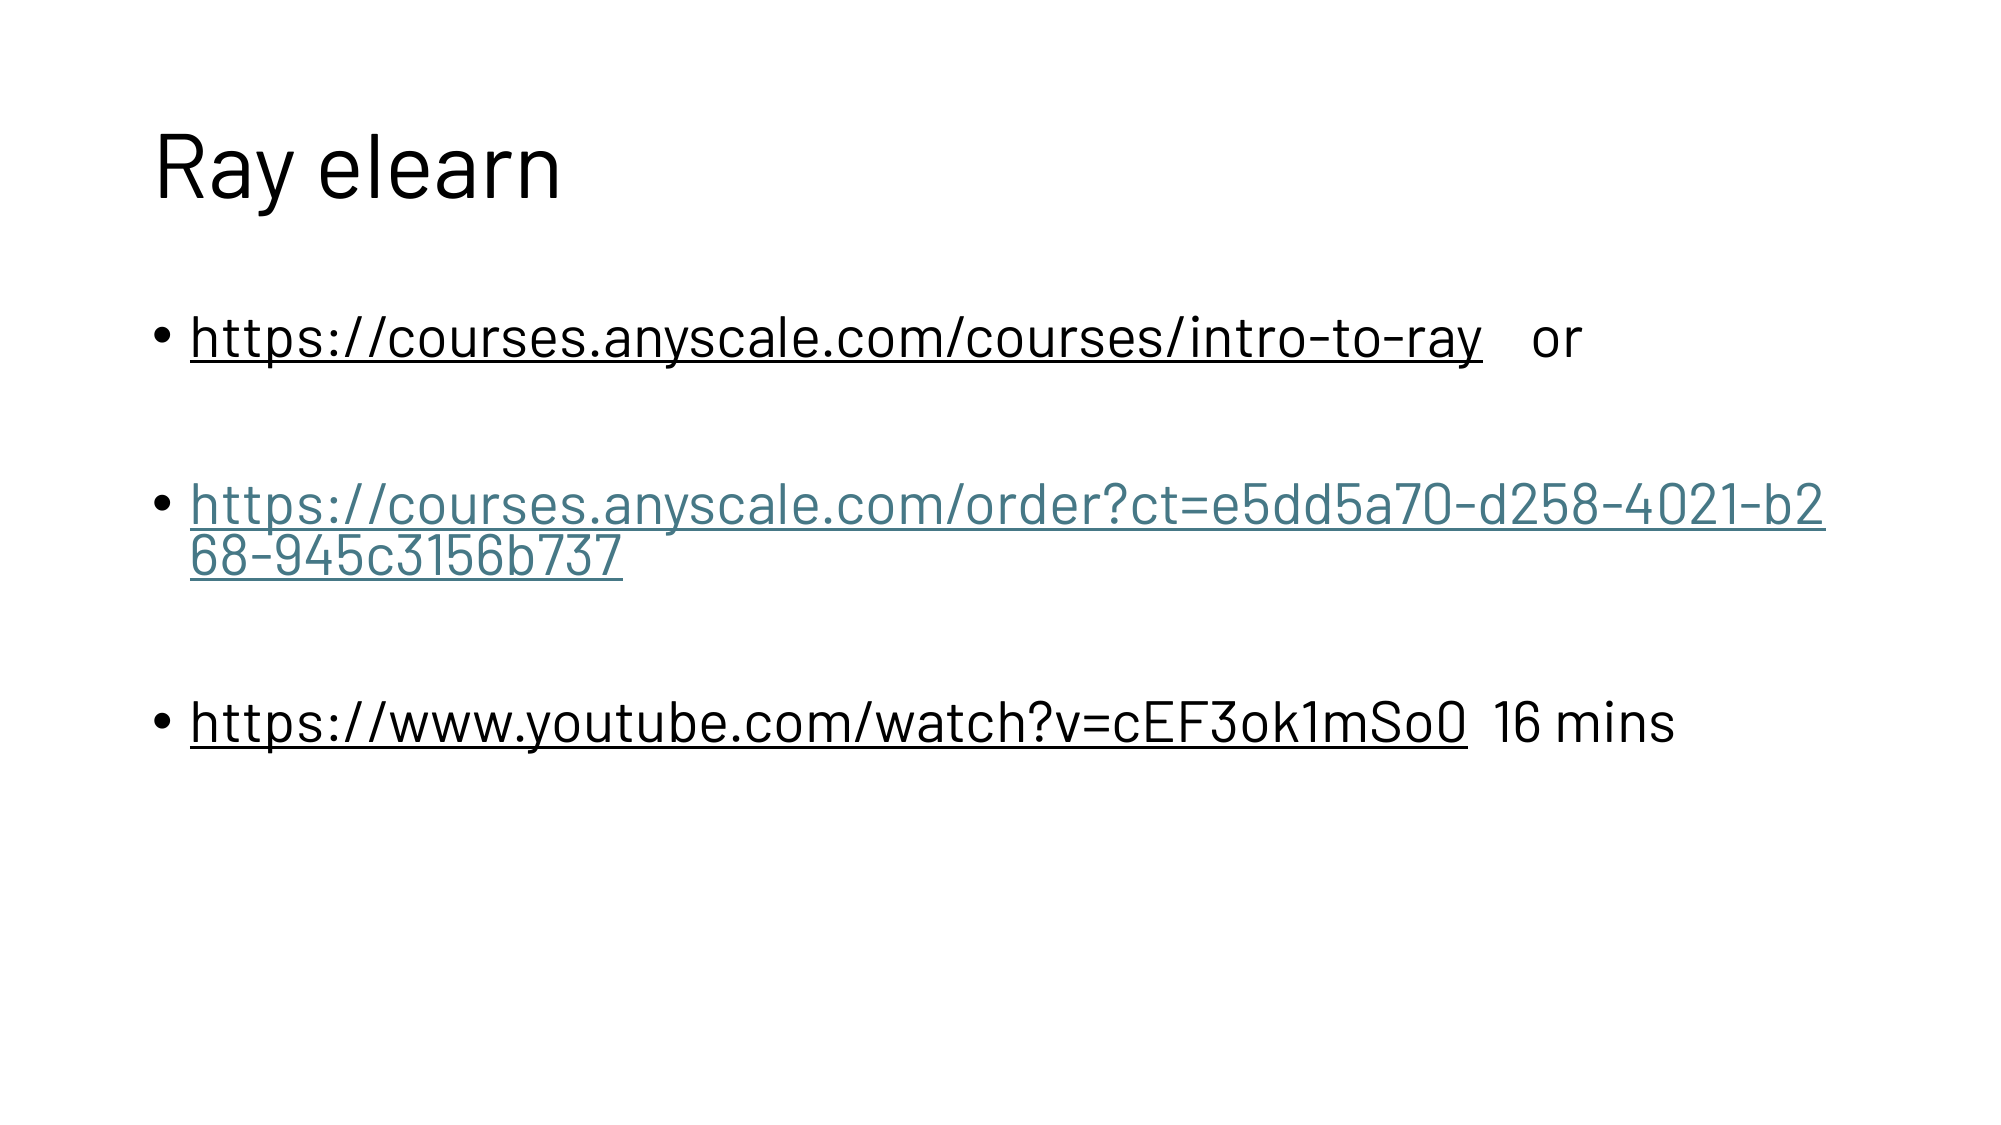

# Ray elearn
https://courses.anyscale.com/courses/intro-to-ray    or

https://courses.anyscale.com/order?ct=e5dd5a70-d258-4021-b268-945c3156b737

https://www.youtube.com/watch?v=cEF3ok1mSo0  16 mins